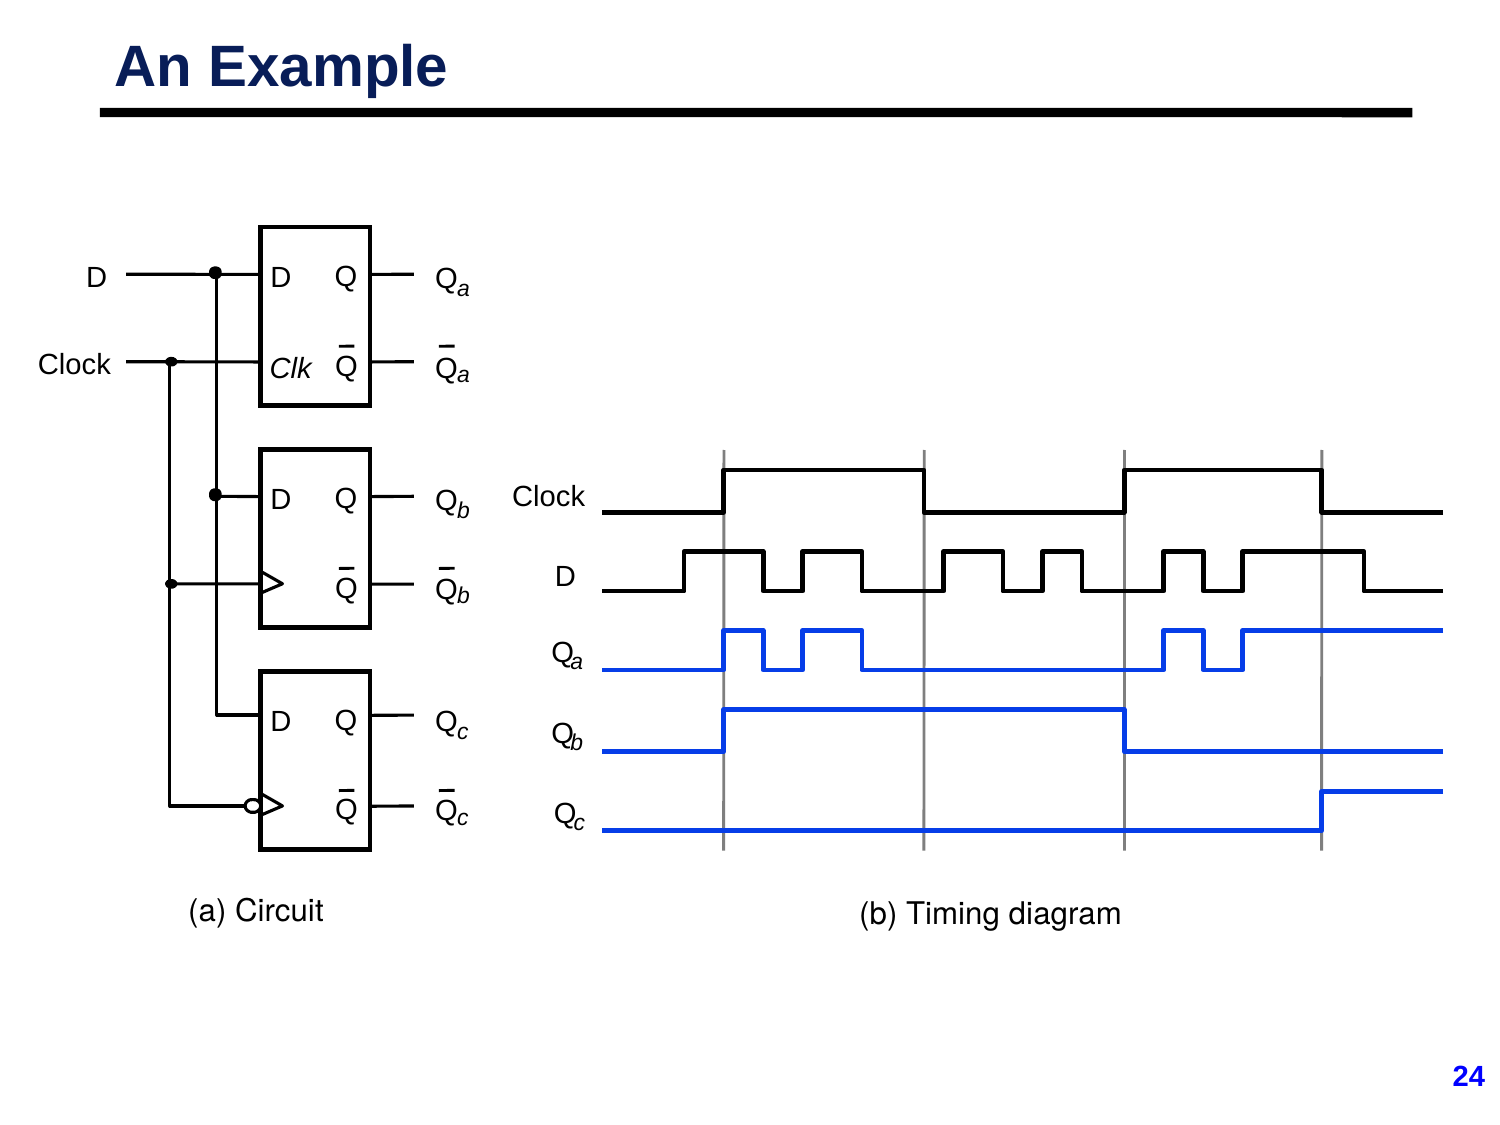

An Example

Q
D
D
Q

a

Clock

Q
Q
Clk

a

Clock
Q
D
Q

b

D

Q
Q

b

Q
a

Q
Q
D

Q

c
b

Q

Q

Q

c

c
(a) Circuit
(b) Timing diagram
24